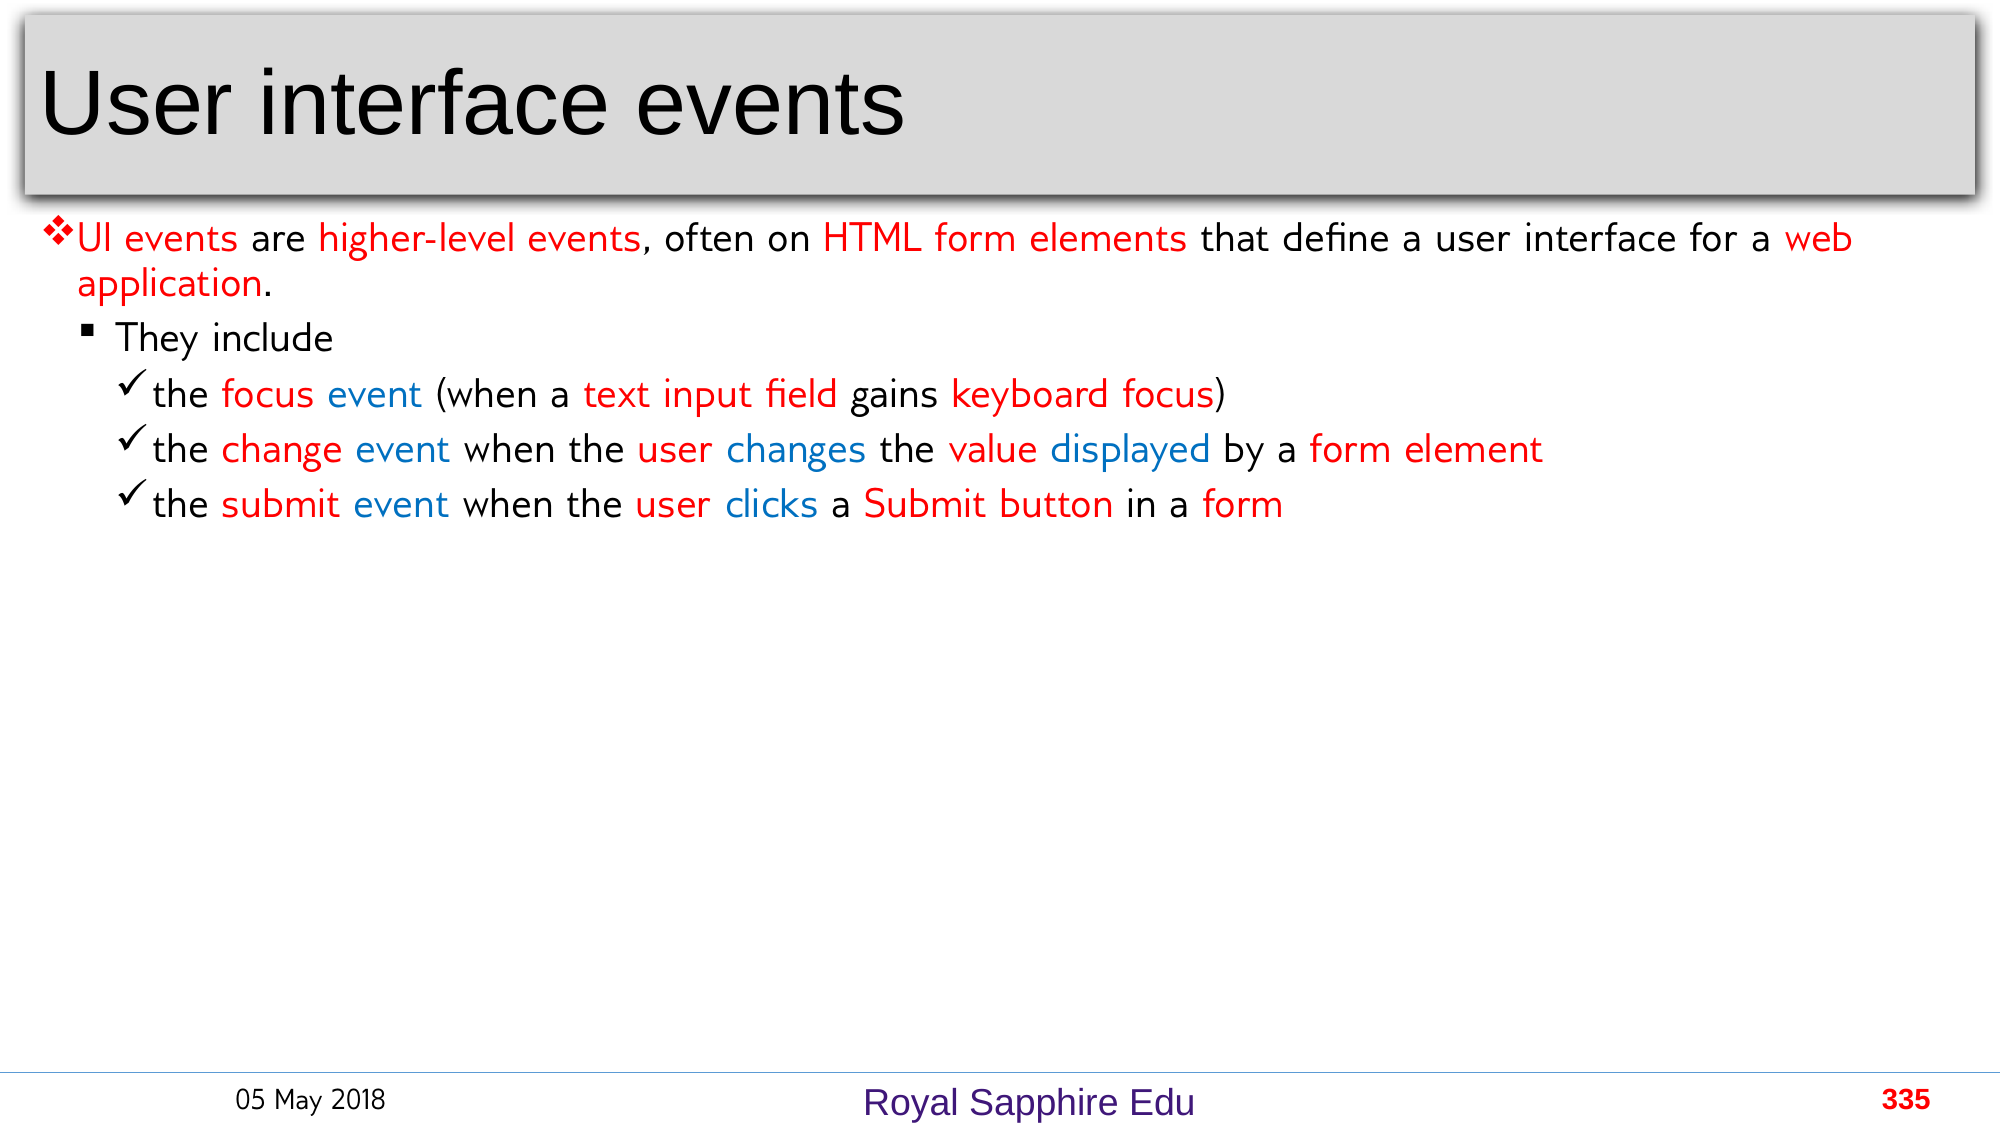

# User interface events
UI events are higher-level events, often on HTML form elements that define a user interface for a web application.
They include
the focus event (when a text input field gains keyboard focus)
the change event when the user changes the value displayed by a form element
the submit event when the user clicks a Submit button in a form
05 May 2018
335